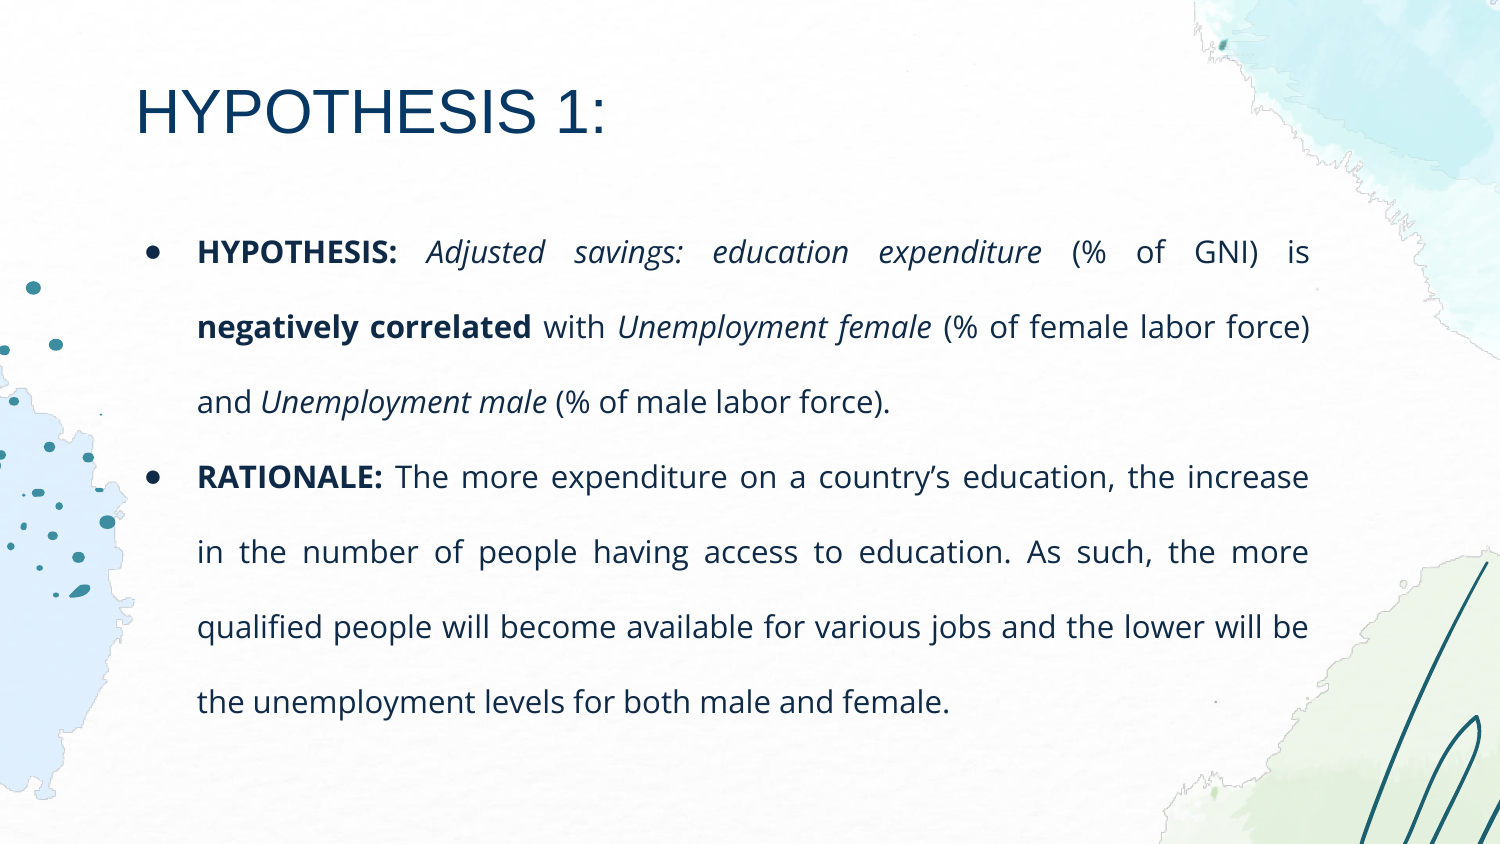

# HYPOTHESIS 1:
HYPOTHESIS: Adjusted savings: education expenditure (% of GNI) is negatively correlated with Unemployment female (% of female labor force) and Unemployment male (% of male labor force).
RATIONALE: The more expenditure on a country’s education, the increase in the number of people having access to education. As such, the more qualified people will become available for various jobs and the lower will be the unemployment levels for both male and female.